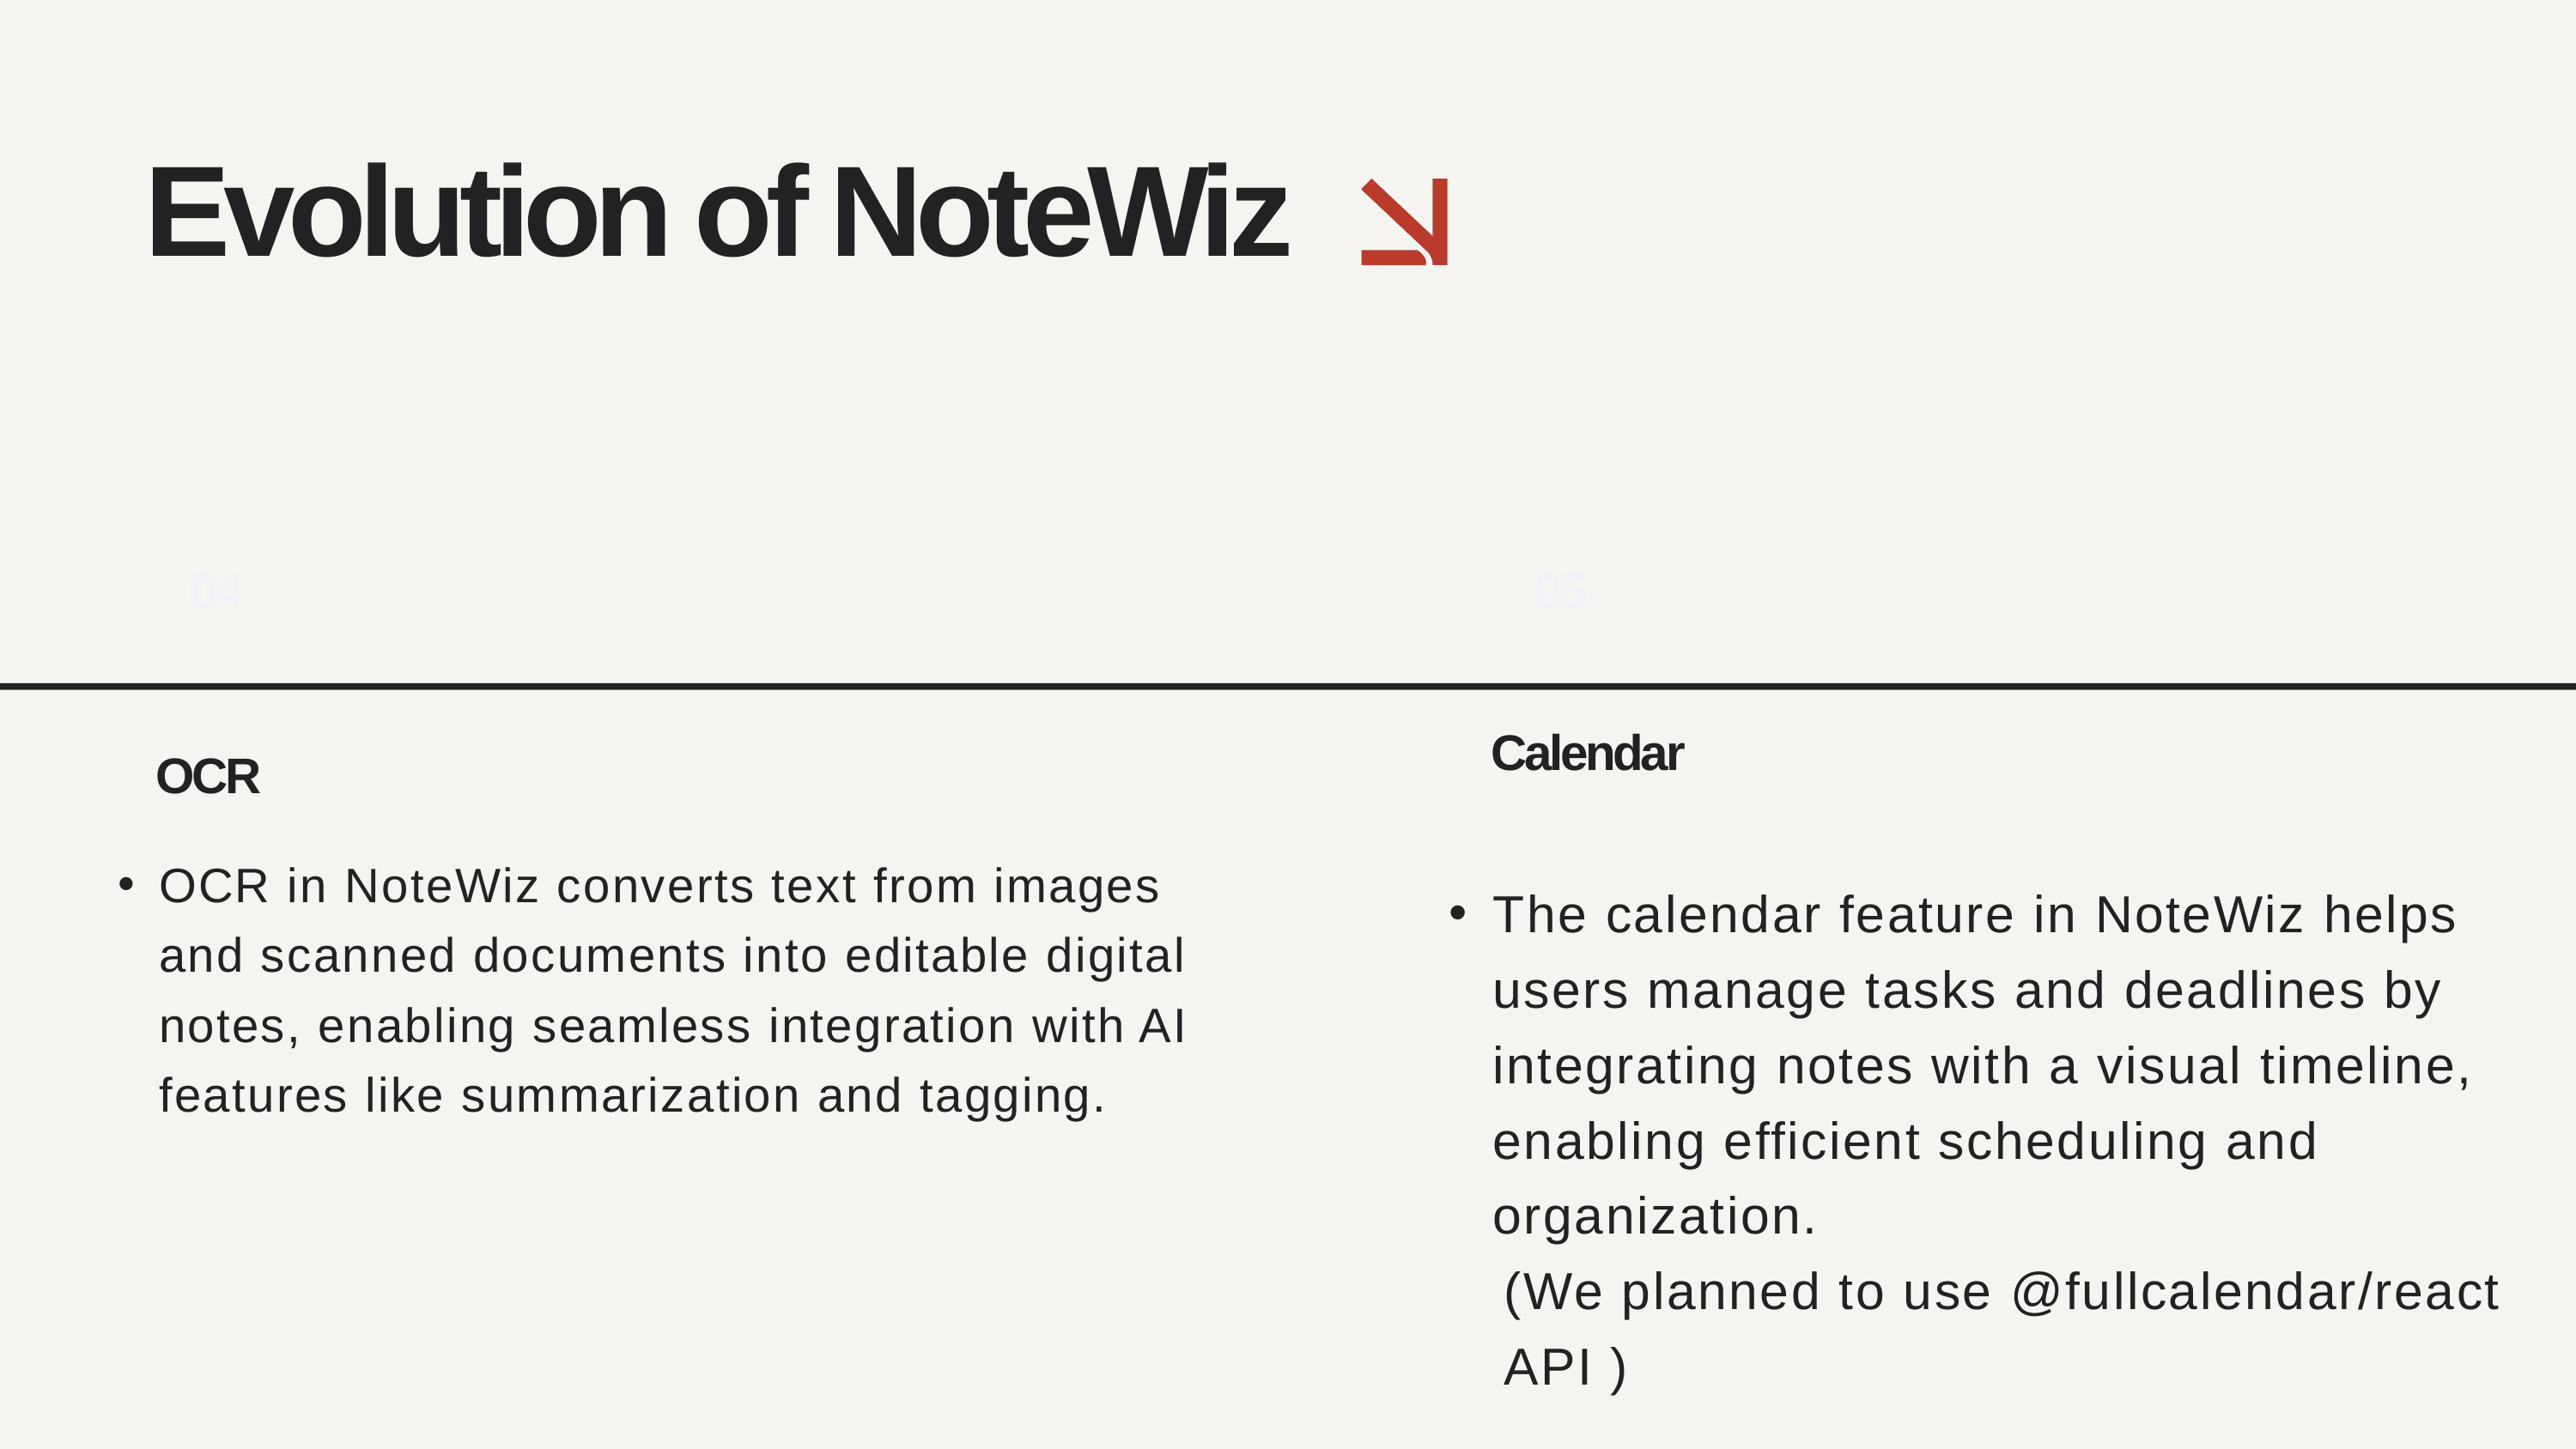

Evolution of NoteWiz

04
05

Calendar
OCR
OCR in NoteWiz converts text from images and scanned documents into editable digital notes, enabling seamless integration with AI features like summarization and tagging.
The calendar feature in NoteWiz helps users manage tasks and deadlines by integrating notes with a visual timeline, enabling efficient scheduling and organization.
      (We planned to use @fullcalendar/react
      API )